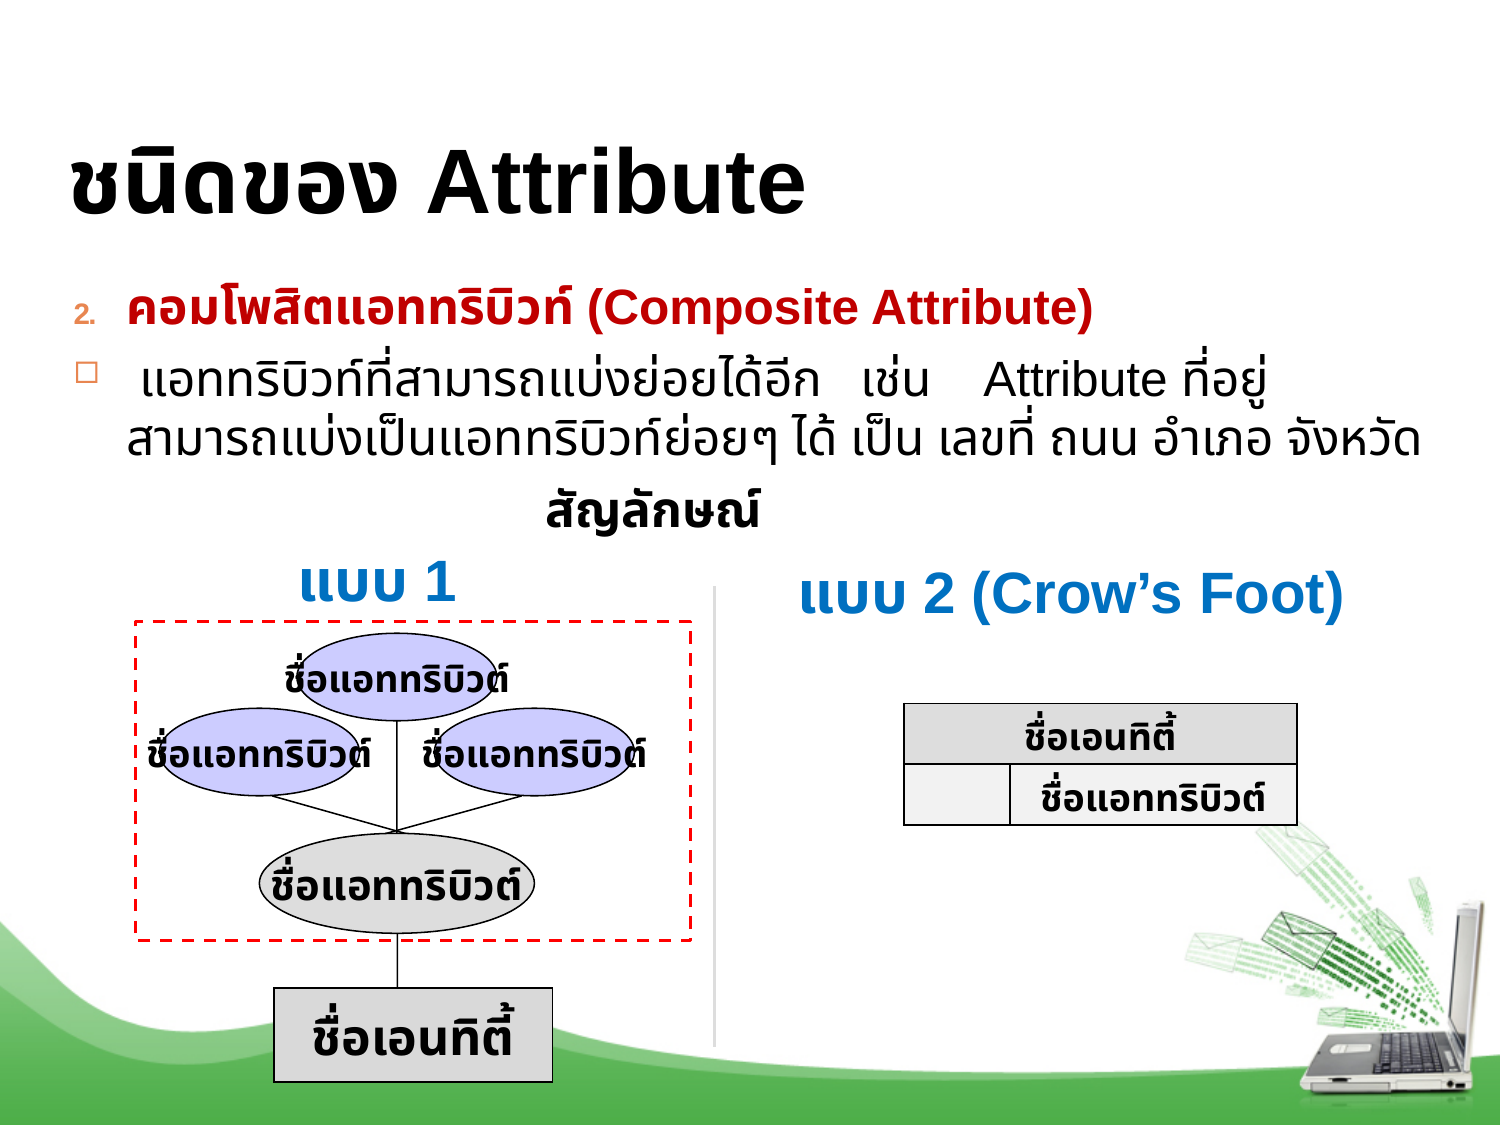

# ชนิดของ Attribute
84
คอมโพสิตแอททริบิวท์ (Composite Attribute)
 แอททริบิวท์ที่สามารถแบ่งย่อยได้อีก   เช่น    Attribute ที่อยู่     สามารถแบ่งเป็นแอททริบิวท์ย่อยๆ ได้ เป็น เลขที่ ถนน อำเภอ จังหวัด
                                     สัญลักษณ์
แบบ 1
แบบ 2 (Crow’s Foot)

ชื่อแอททริบิวต์
ชื่อแอททริบิวต์
ชื่อแอททริบิวต์

ชื่อแอททริบิวต์
| ชื่อเอนทิตี้ |  |
| --- | --- |
|  | ชื่อแอททริบิวต์ |

ชื่อเอนทิตี้